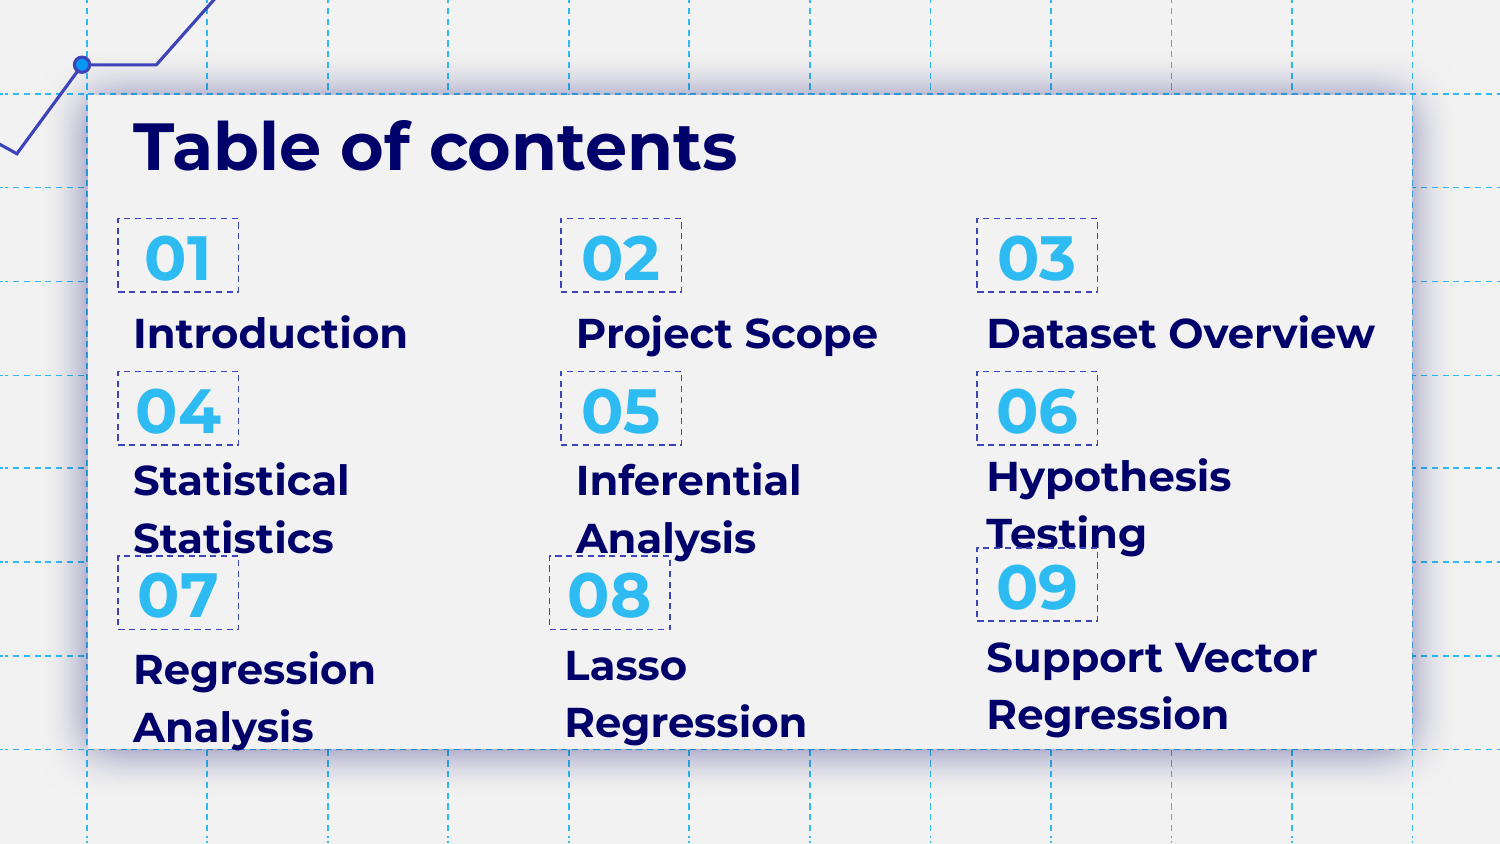

# Table of contents
01
02
03
Dataset Overview
Introduction
Project Scope
04
05
06
Statistical Statistics
Inferential Analysis
Hypothesis Testing
09
07
08
Support Vector Regression
Lasso Regression
Regression Analysis